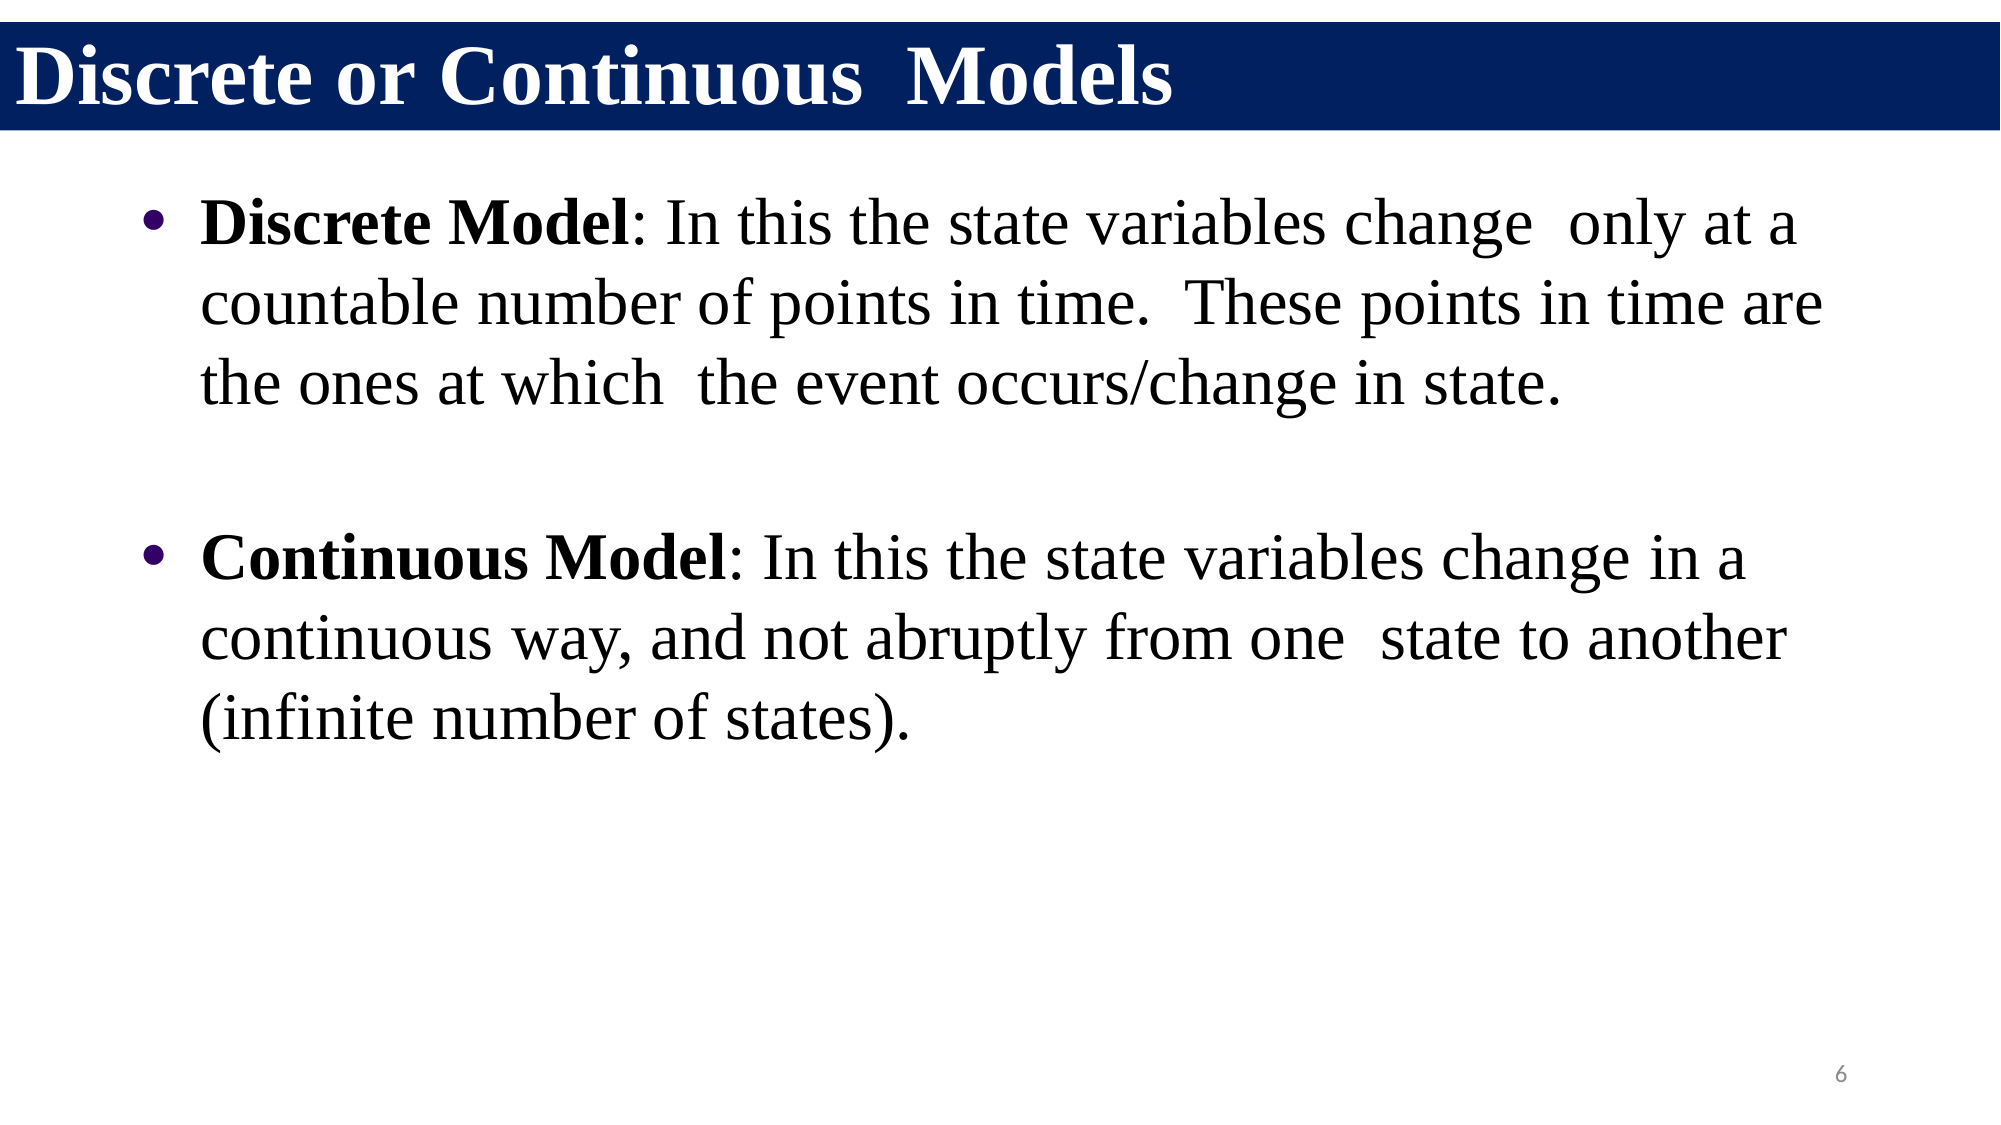

# Discrete or Continuous  Models
Discrete Model: In this the state variables change  only at a countable number of points in time.  These points in time are the ones at which  the event occurs/change in state.

Continuous Model: In this the state variables change in a  continuous way, and not abruptly from one  state to another (infinite number of states).

6